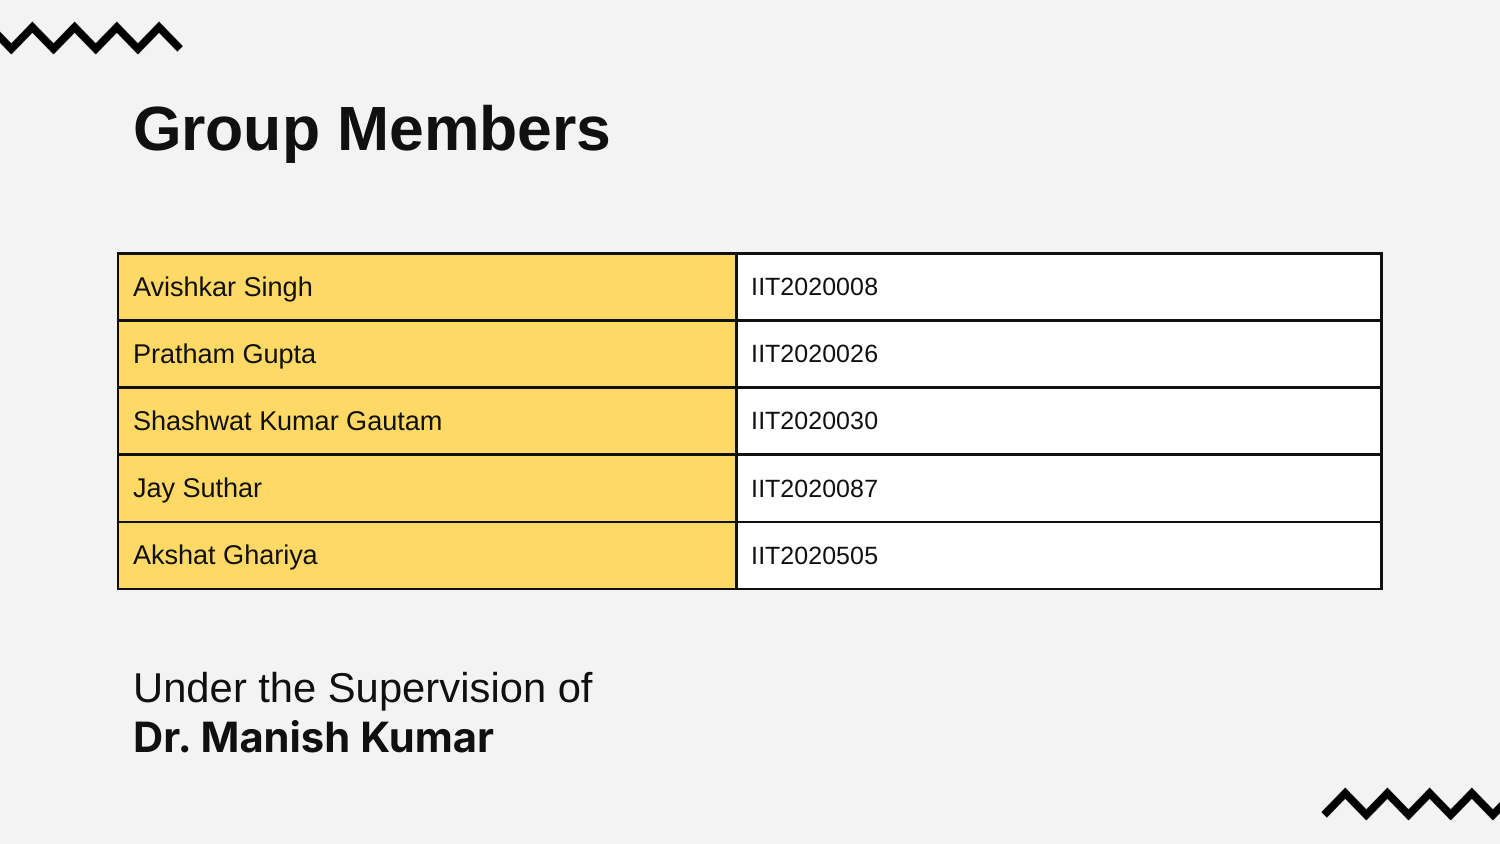

# Group Members
| Avishkar Singh | IIT2020008 |
| --- | --- |
| Pratham Gupta | IIT2020026 |
| Shashwat Kumar Gautam | IIT2020030 |
| Jay Suthar | IIT2020087 |
| Akshat Ghariya | IIT2020505 |
Under the Supervision of Dr. Manish Kumar